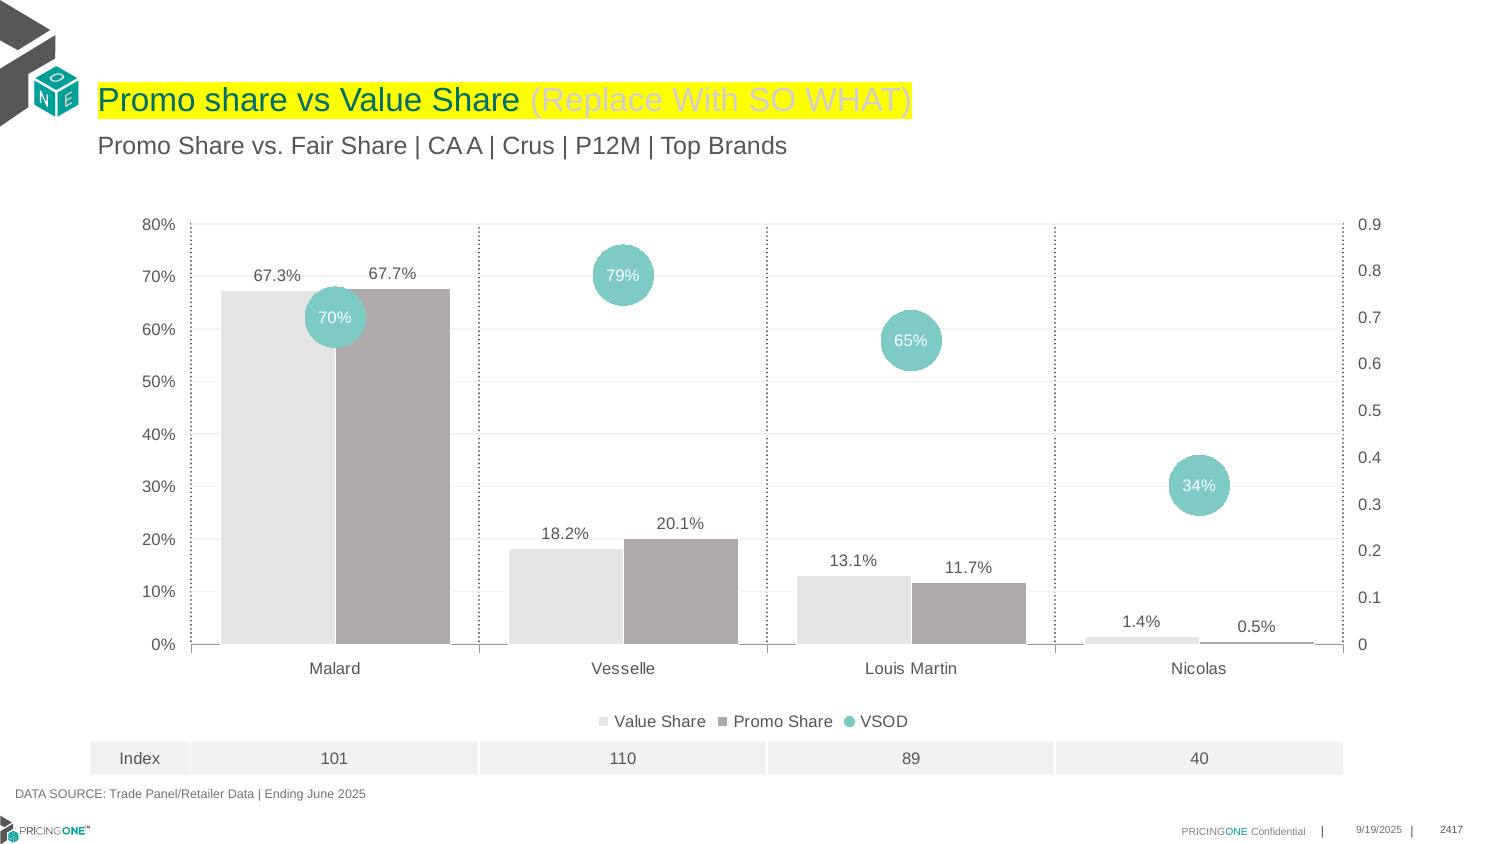

# Promo share vs Value Share (Replace With SO WHAT)
Promo Share vs. Fair Share | CA A | Crus | P12M | Top Brands

### Chart

| Category | Value Share | Promo Share | VSOD |
|---|---|---|---|
| Malard | 0.6727878473288912 | 0.6770905098989287 | 0.7 |
| Vesselle | 0.1821801608067882 | 0.2008498315478669 | 0.79 |
| Louis Martin | 0.13052971959448723 | 0.11664837036756634 | 0.65 |
| Nicolas | 0.013675992330427229 | 0.005411288185638036 | 0.34 |
| Index | 101 | 110 | 89 | 40 |
| --- | --- | --- | --- | --- |
DATA SOURCE: Trade Panel/Retailer Data | Ending June 2025

9/19/2025
2417